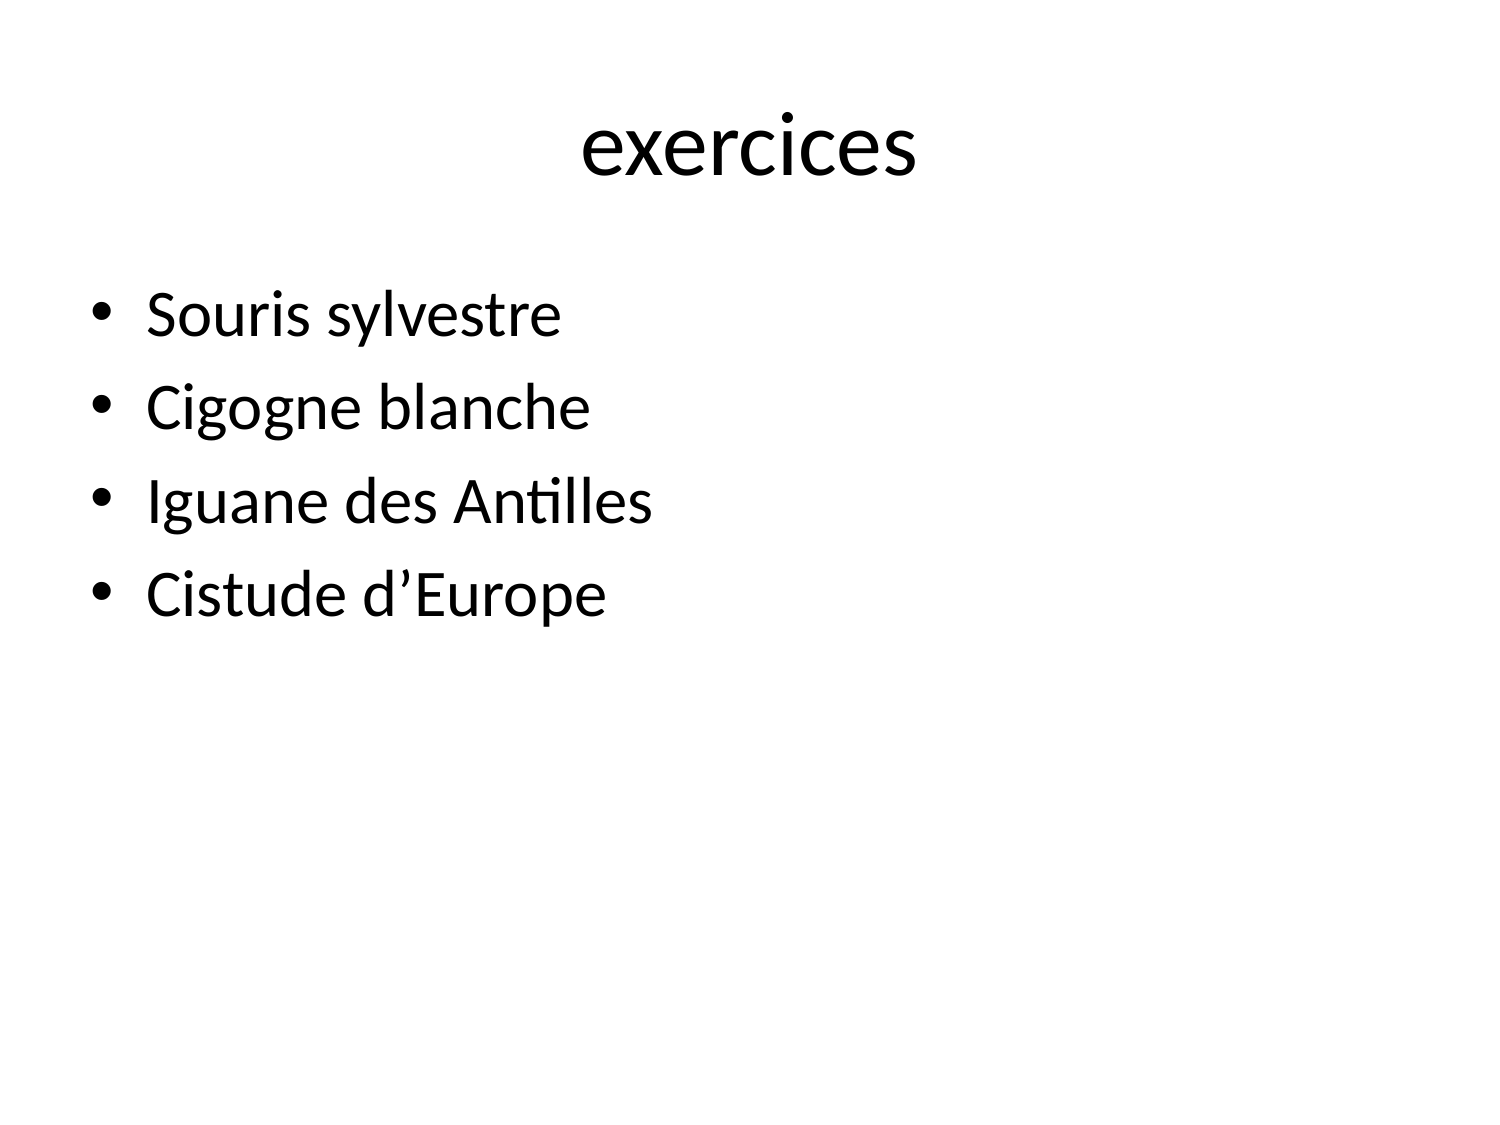

# exercices
Souris sylvestre
Cigogne blanche
Iguane des Antilles
Cistude d’Europe